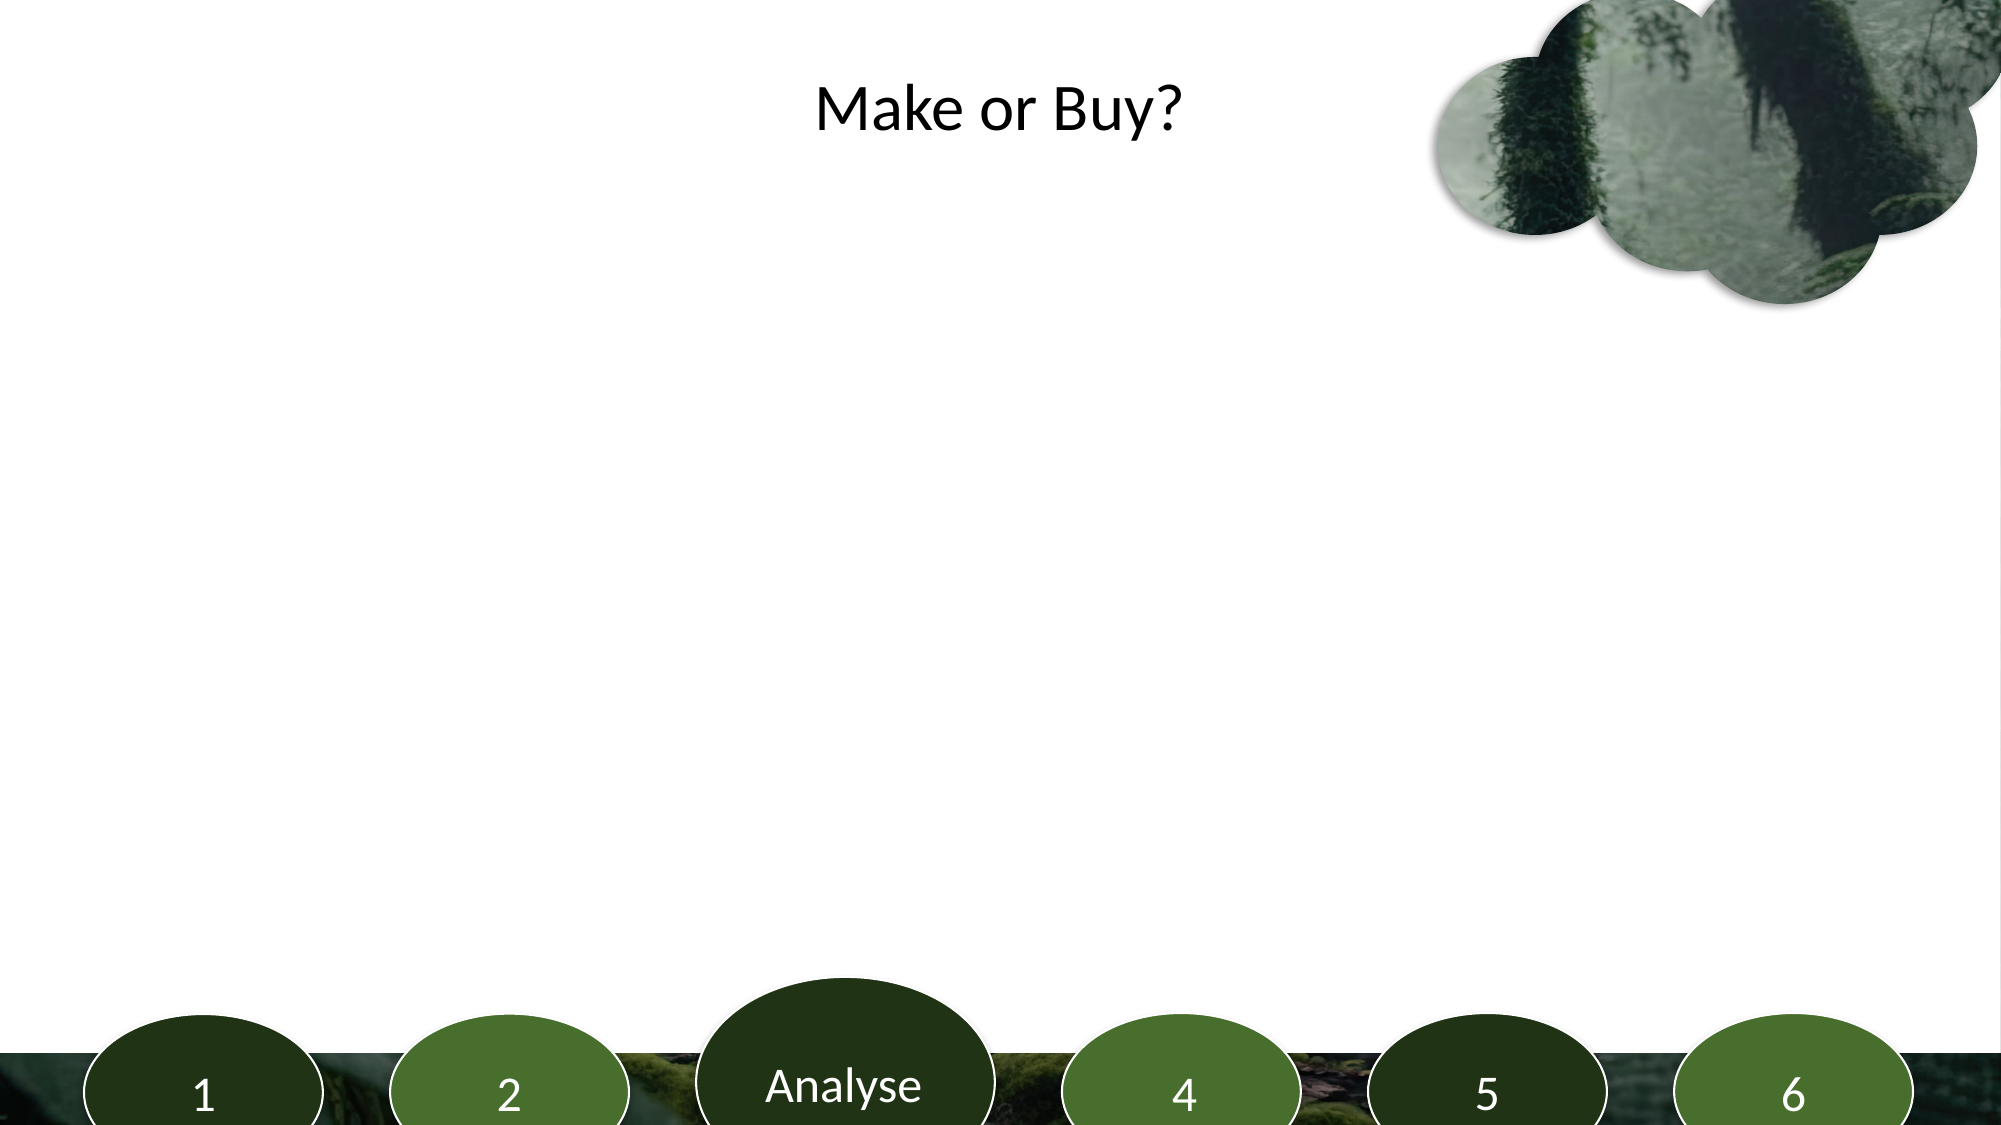

Make or Buy?

Analyse

5
Umsetzung

4
Entwurf

6
Fazit

2
Planung

1
Einleitung